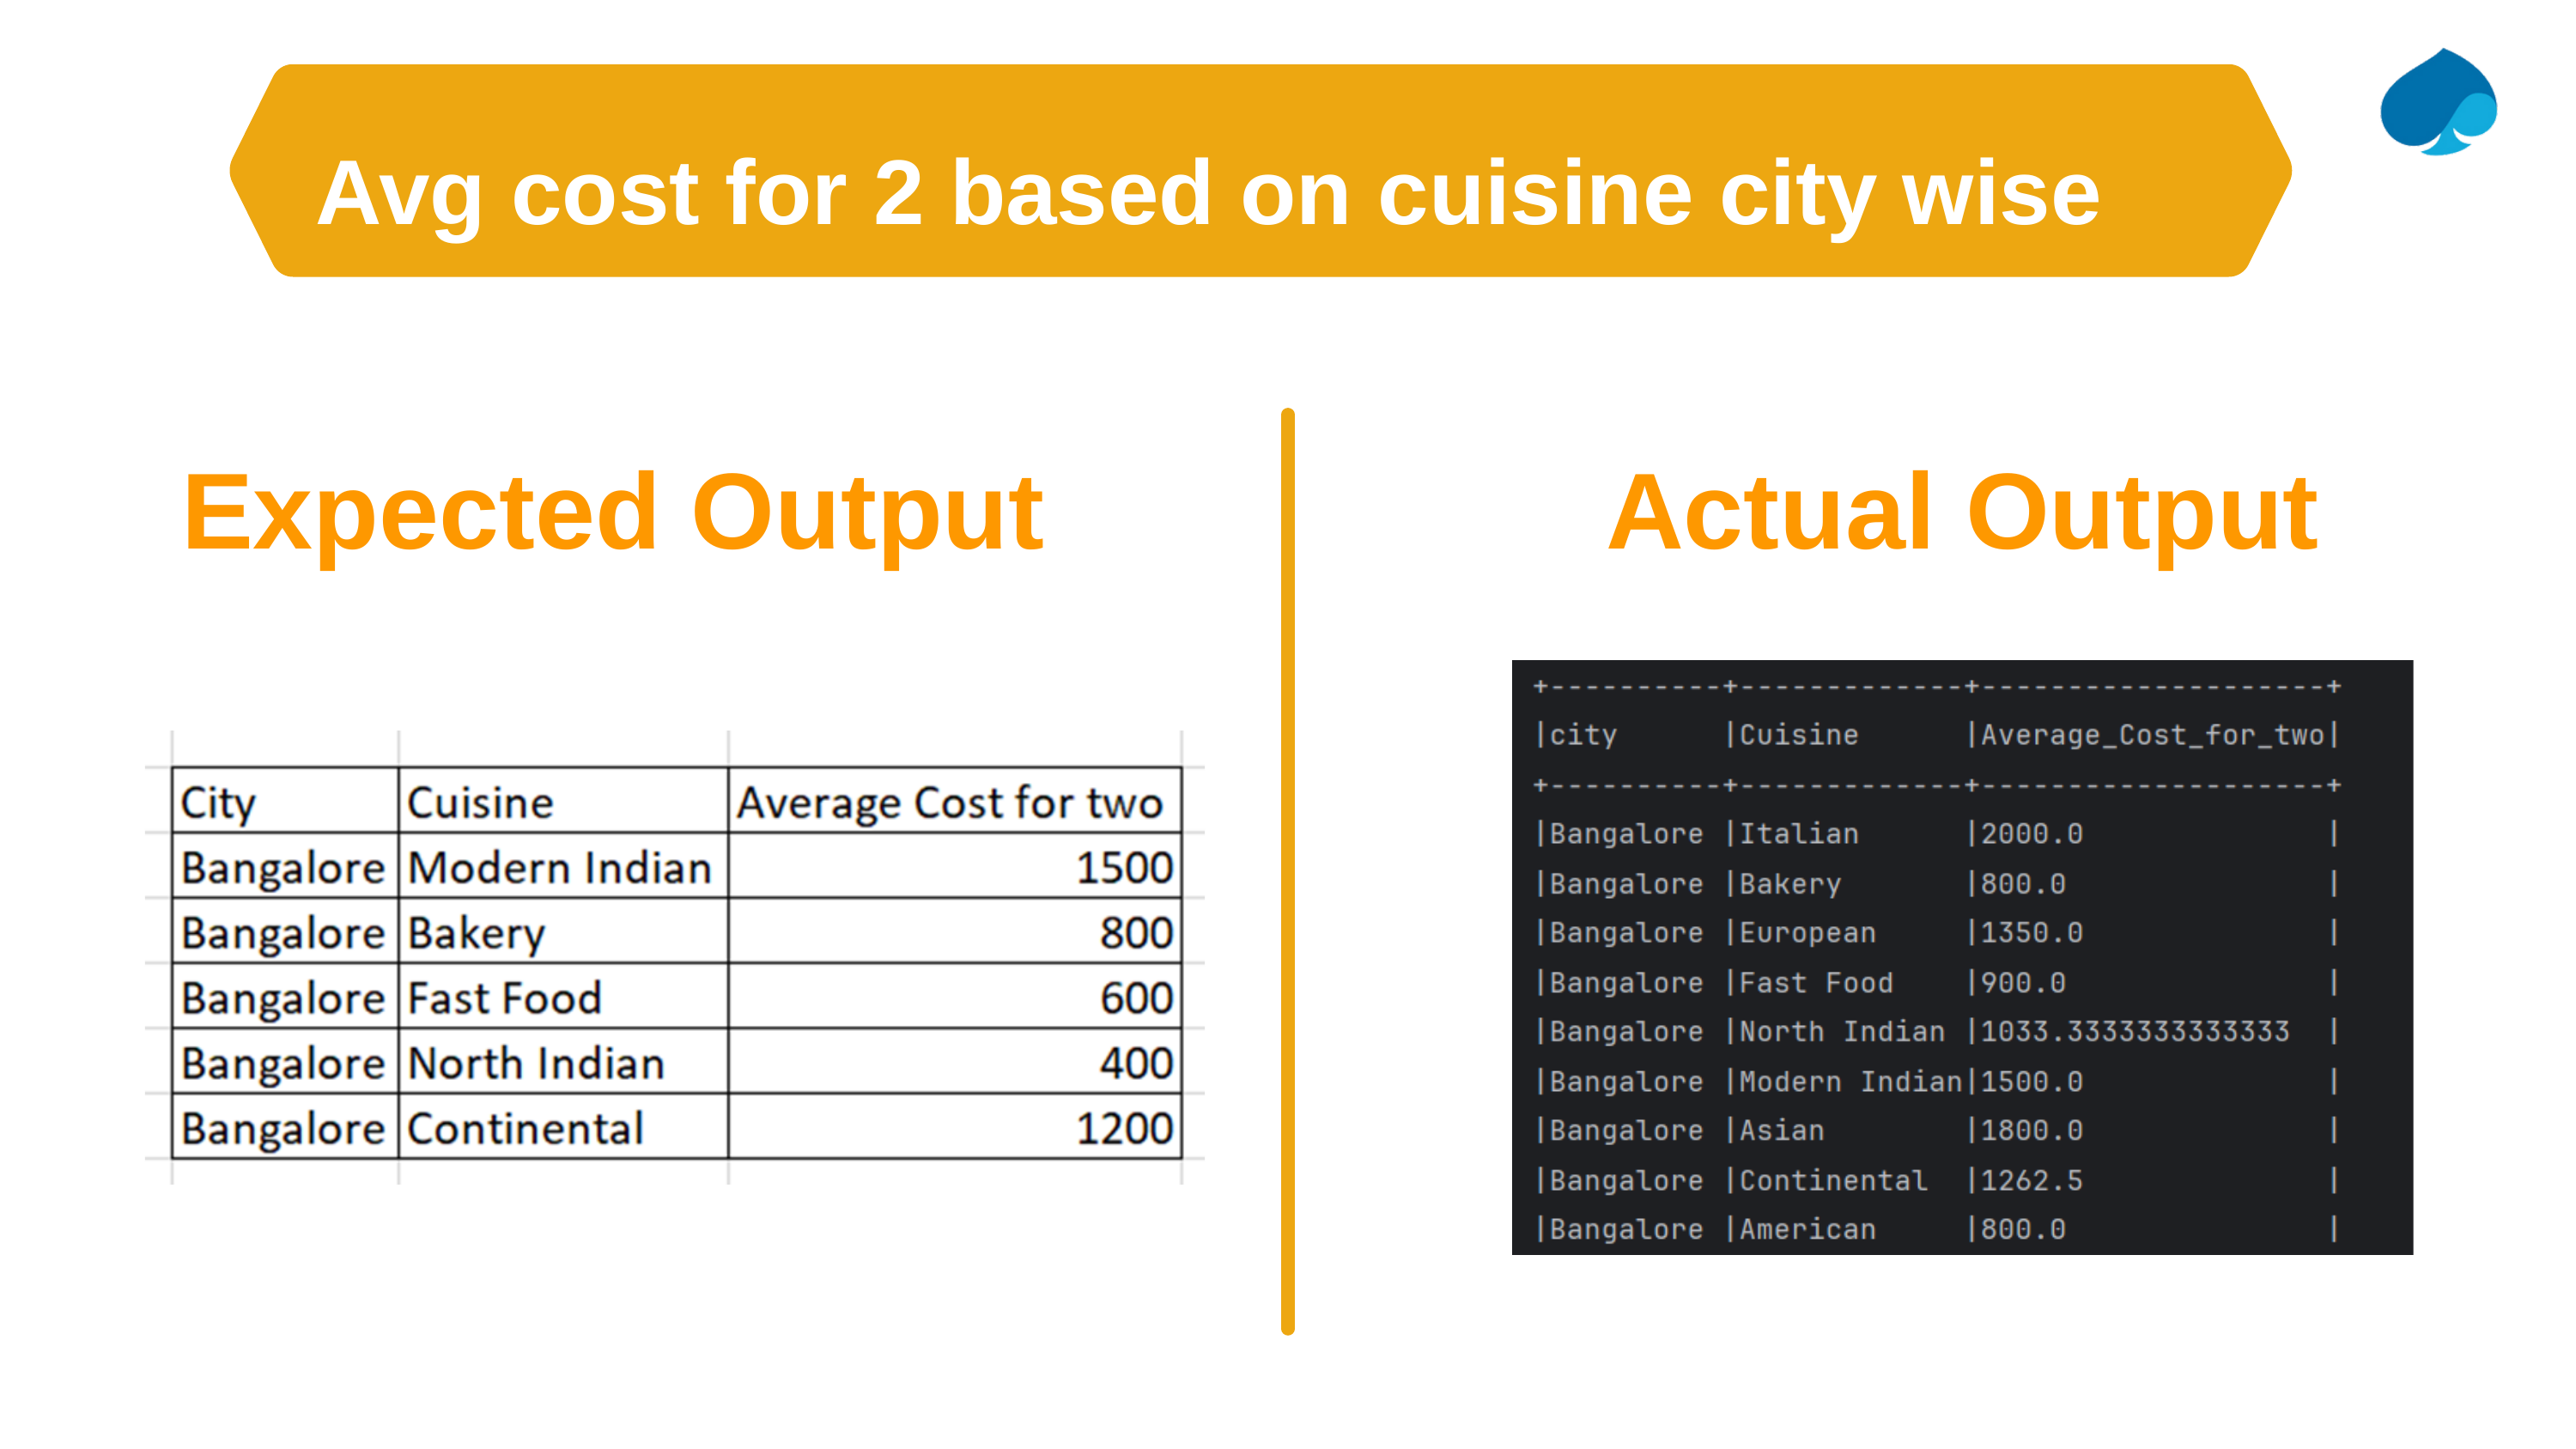

Avg cost for 2 based on cuisine city wise

Expected Output
Actual Output